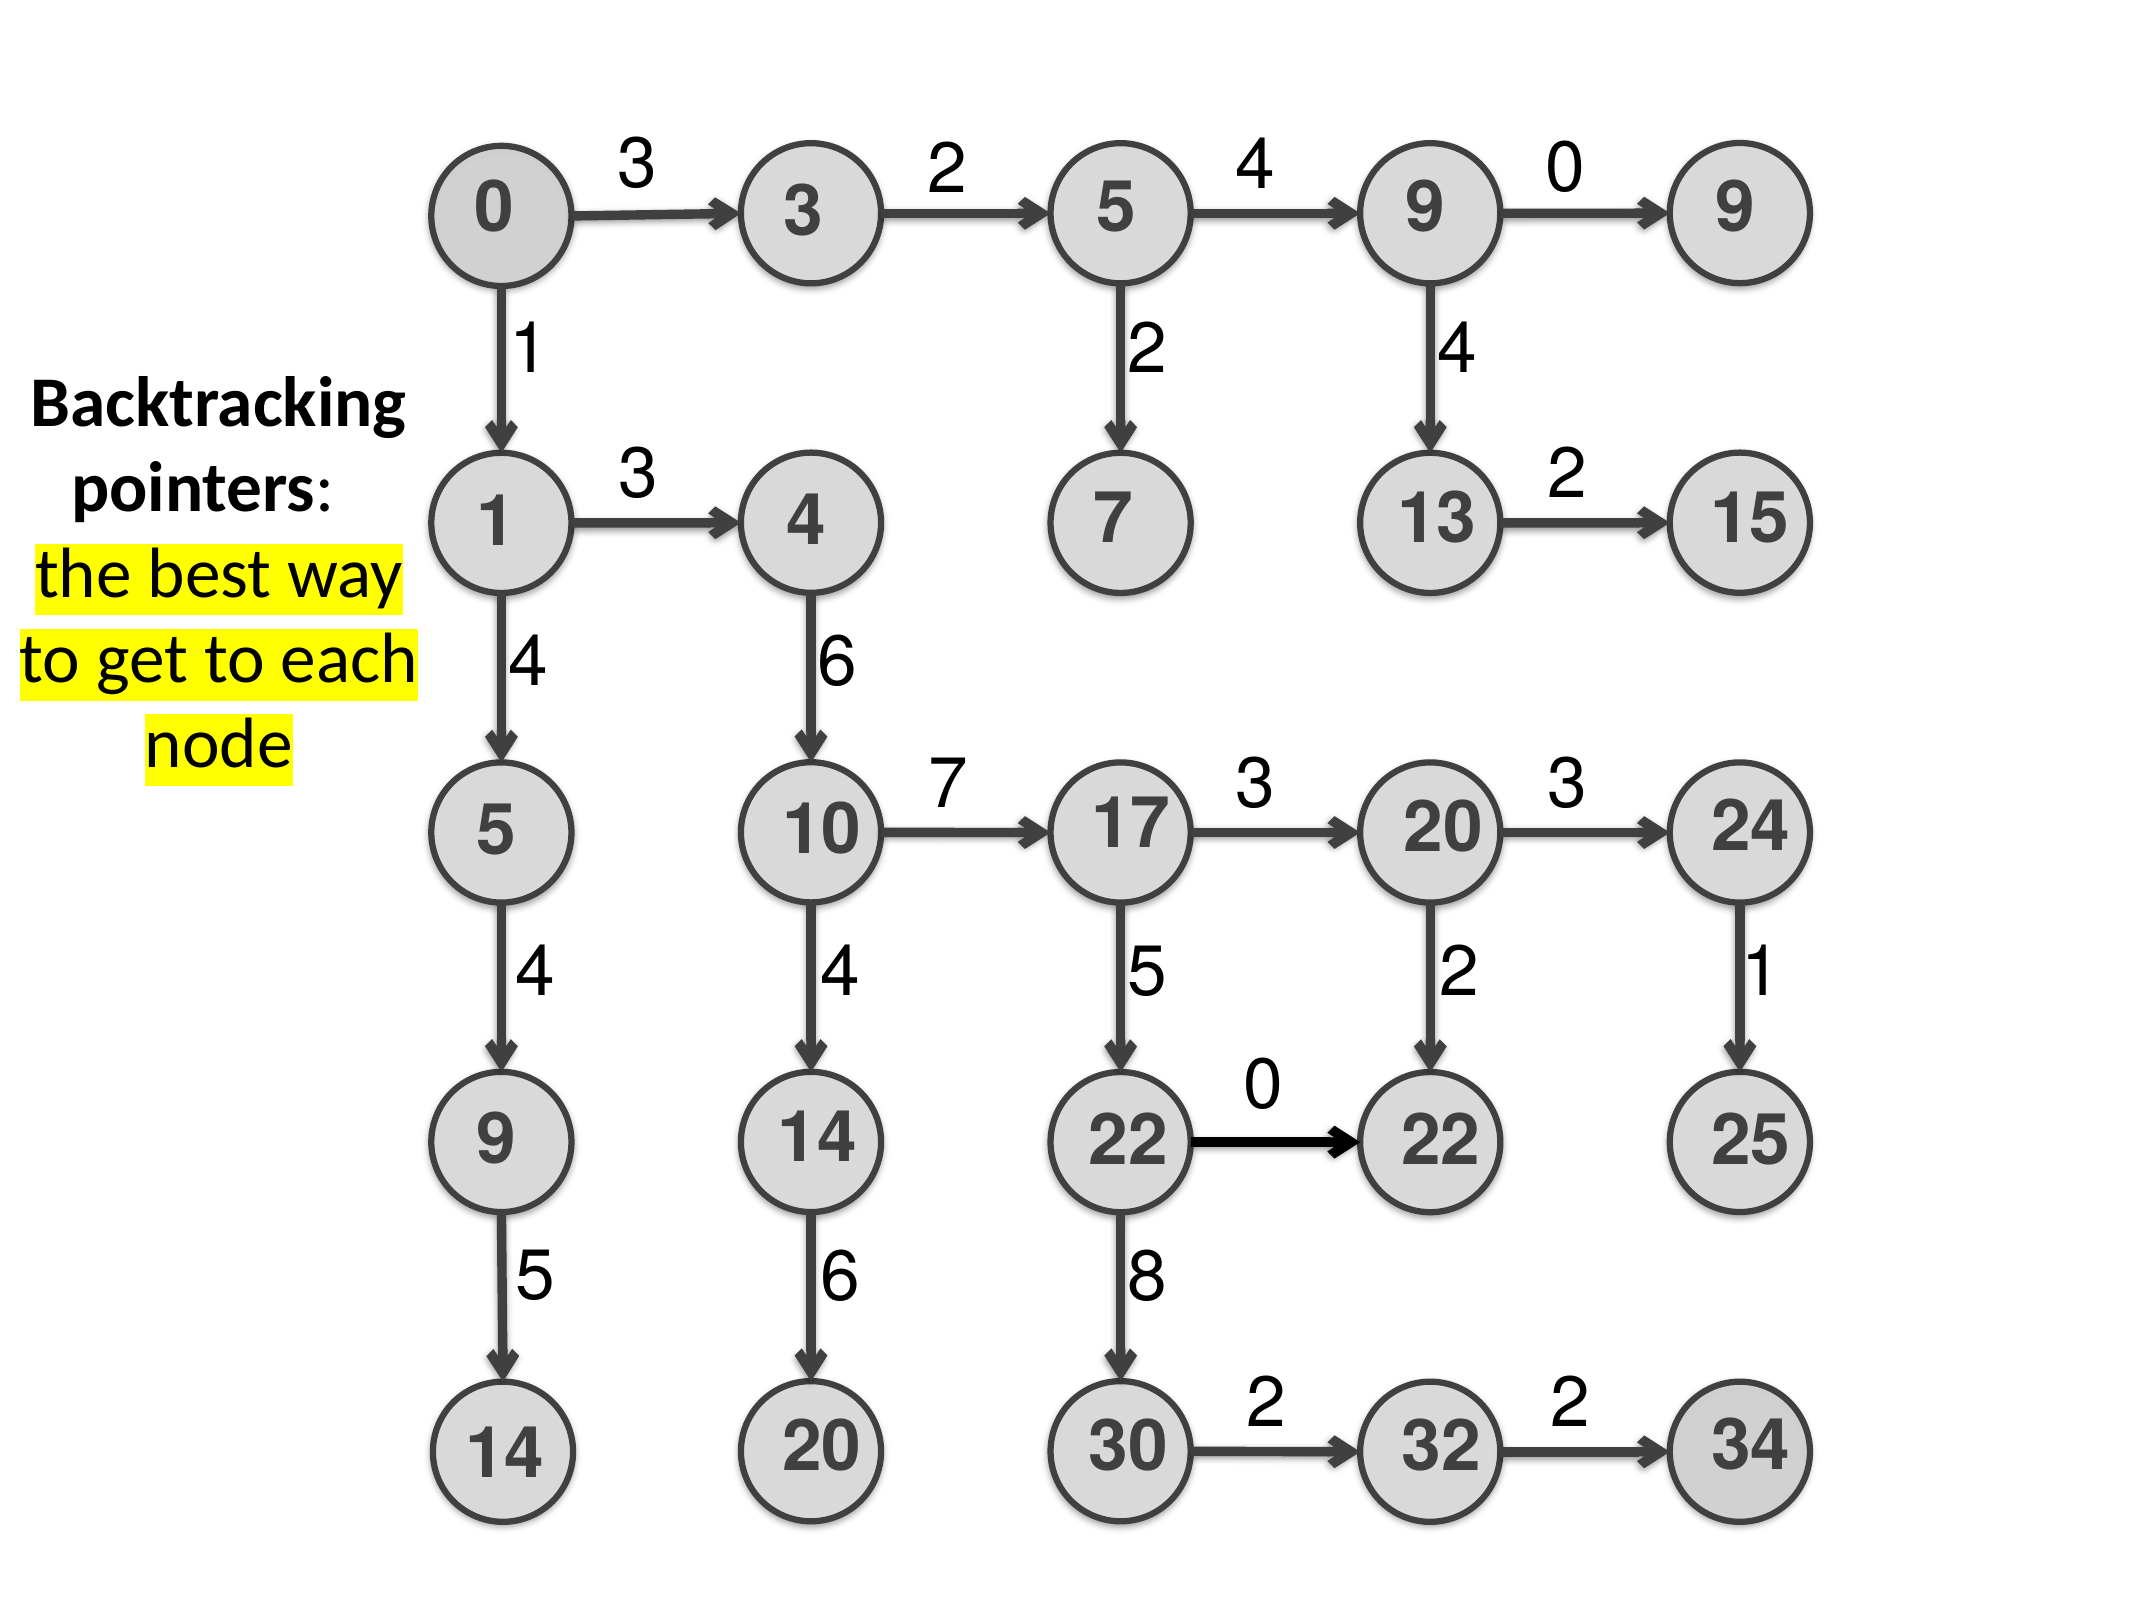

3
4
0
2

0
5
9
9
3
1
2
4
Backtracking pointers:
the best way to get to each node
3
2

7
13
15
4
1
4
6
7
3
3

17
24
20
10
5
4
1
4
5
2
0

14
9
22
25
22
5
6
8
2
2

34
30
32
20
14